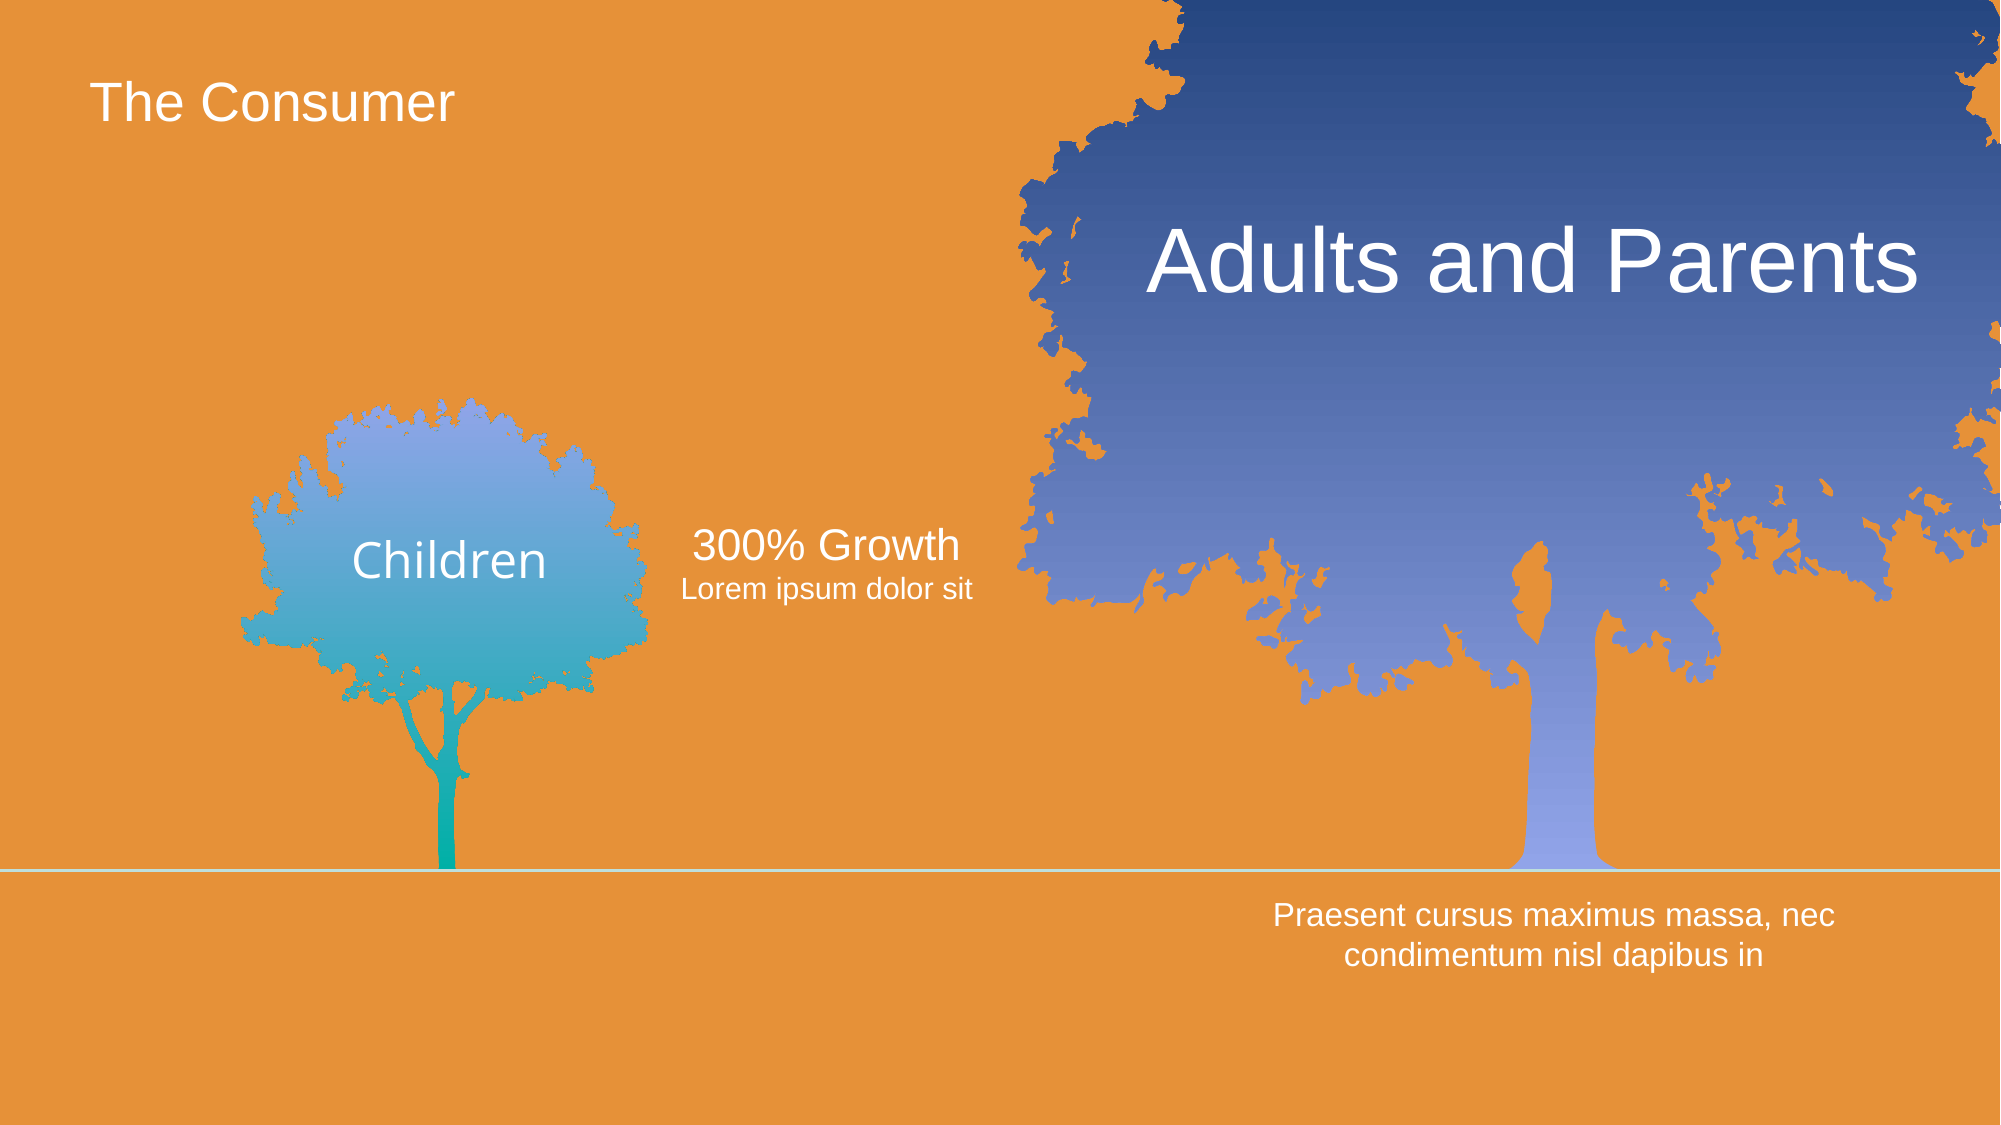

The Consumer
Adults and Parents

300% Growth
Lorem ipsum dolor sit
Children
Praesent cursus maximus massa, nec condimentum nisl dapibus in